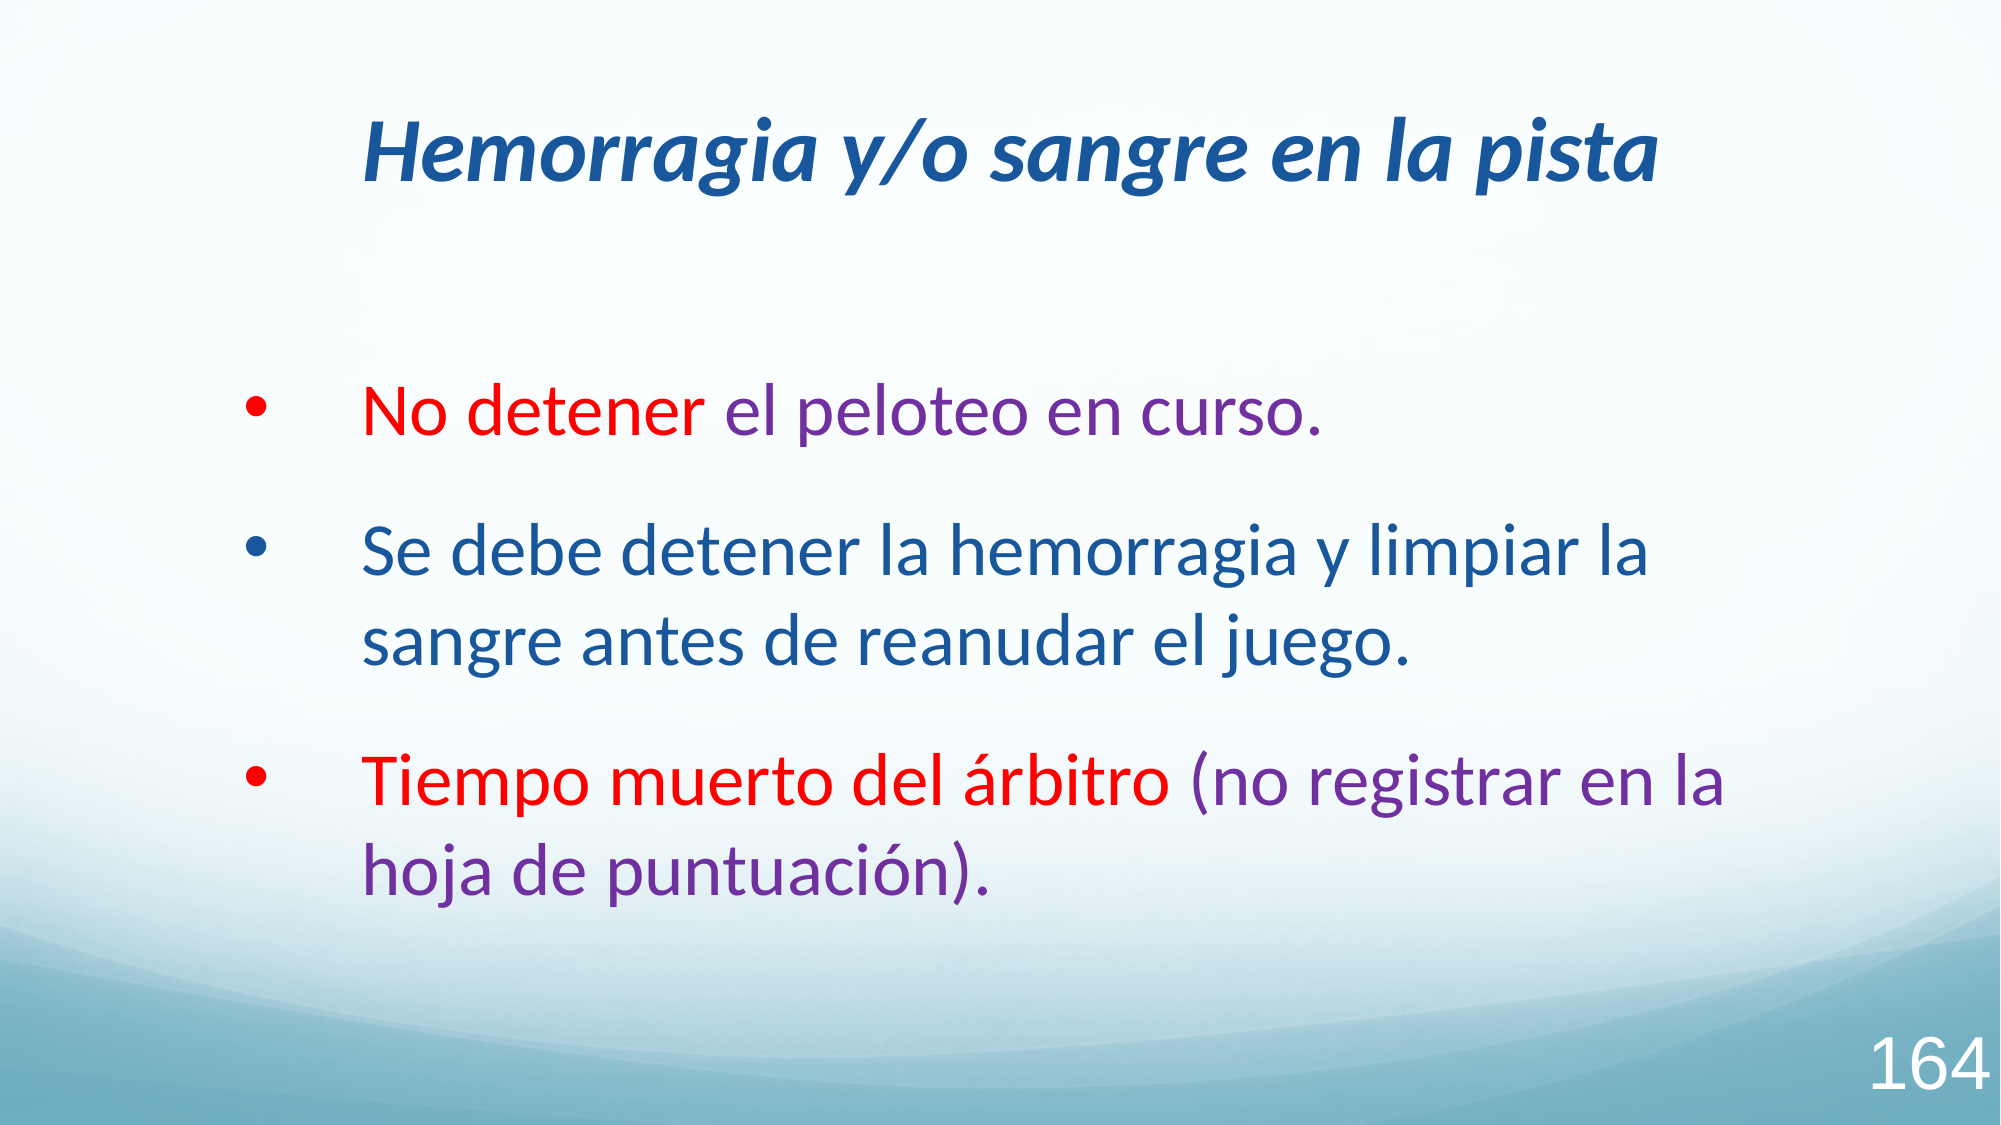

Hemorragia y/o sangre en la pista

No detener el peloteo en curso.

Se debe detener la hemorragia y limpiar la sangre antes de reanudar el juego.

Tiempo muerto del árbitro (no registrar en la hoja de puntuación).

164